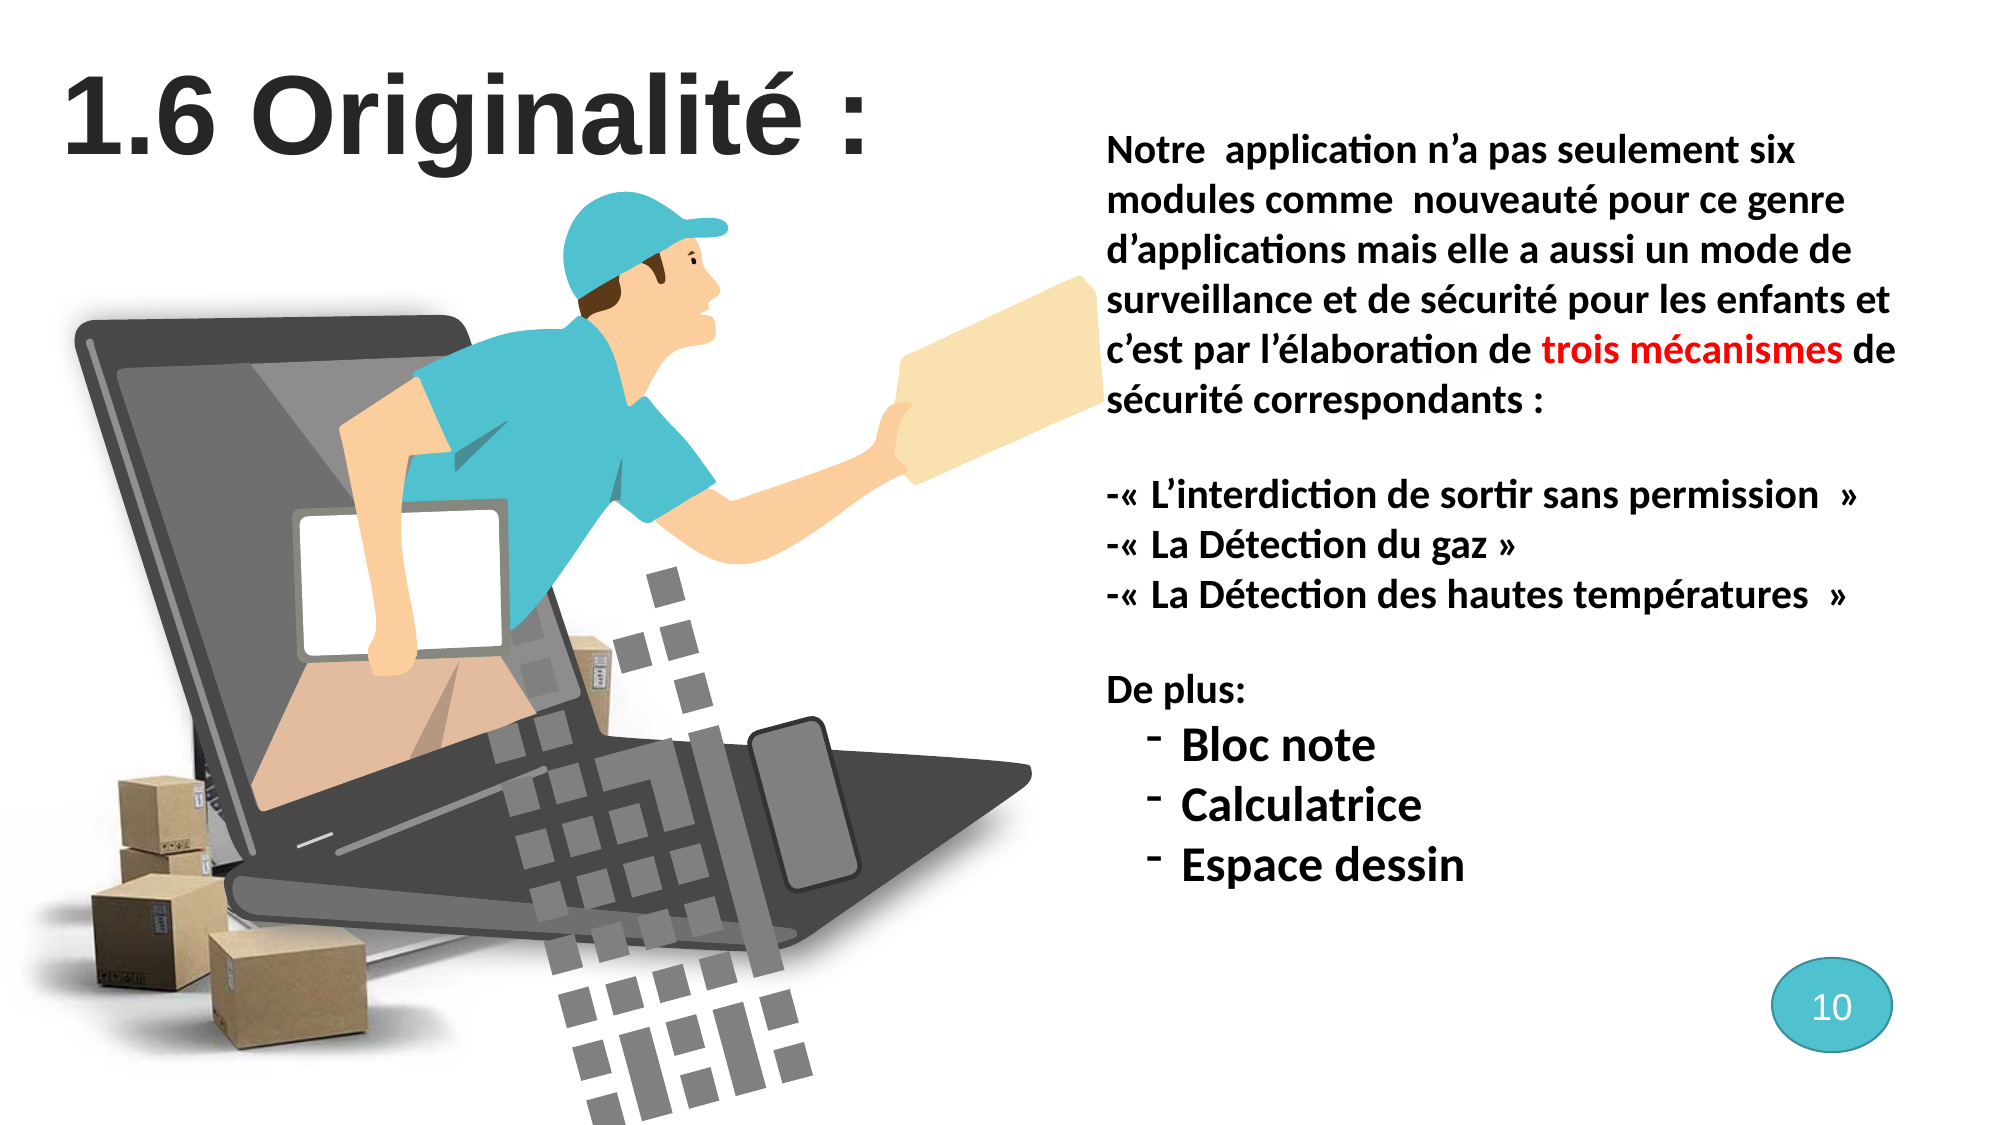

1.6 Originalité :
Notre  application n’a pas seulement six modules comme  nouveauté pour ce genre   d’applications mais elle a aussi un mode de surveillance et de sécurité pour les enfants et c’est par l’élaboration de trois mécanismes de sécurité correspondants :

-« L’interdiction de sortir sans permission  »
-« La Détection du gaz »
-« La Détection des hautes températures  »

De plus:
Bloc note
Calculatrice
Espace dessin

10